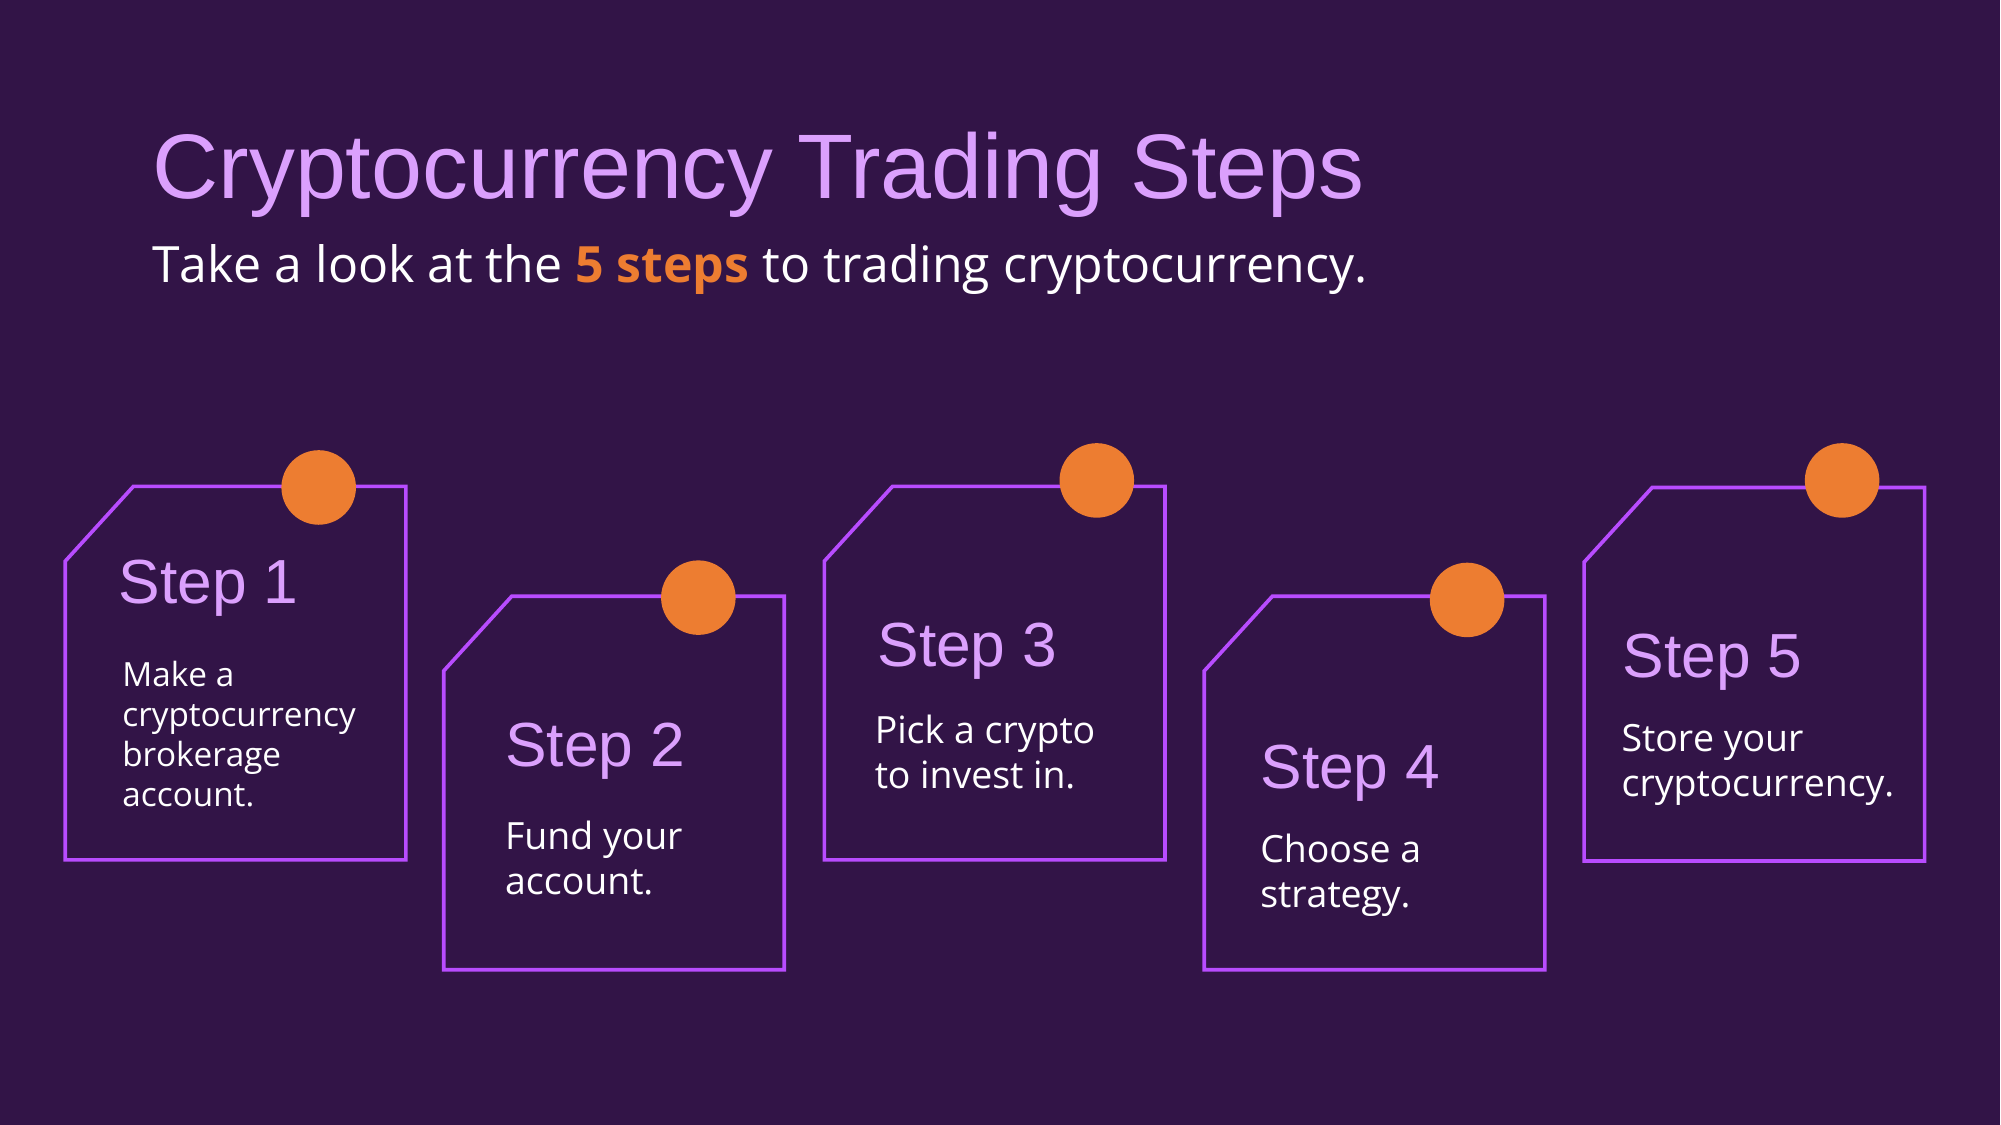

# Cryptocurrency Trading Steps
Take a look at the 5 steps to trading cryptocurrency.

Step 1

Step 3
Step 5
Make a cryptocurrency brokerage account.

Step 2
Pick a crypto to invest in.
Store your cryptocurrency.
Step 4
Fund your account.
Choose a strategy.